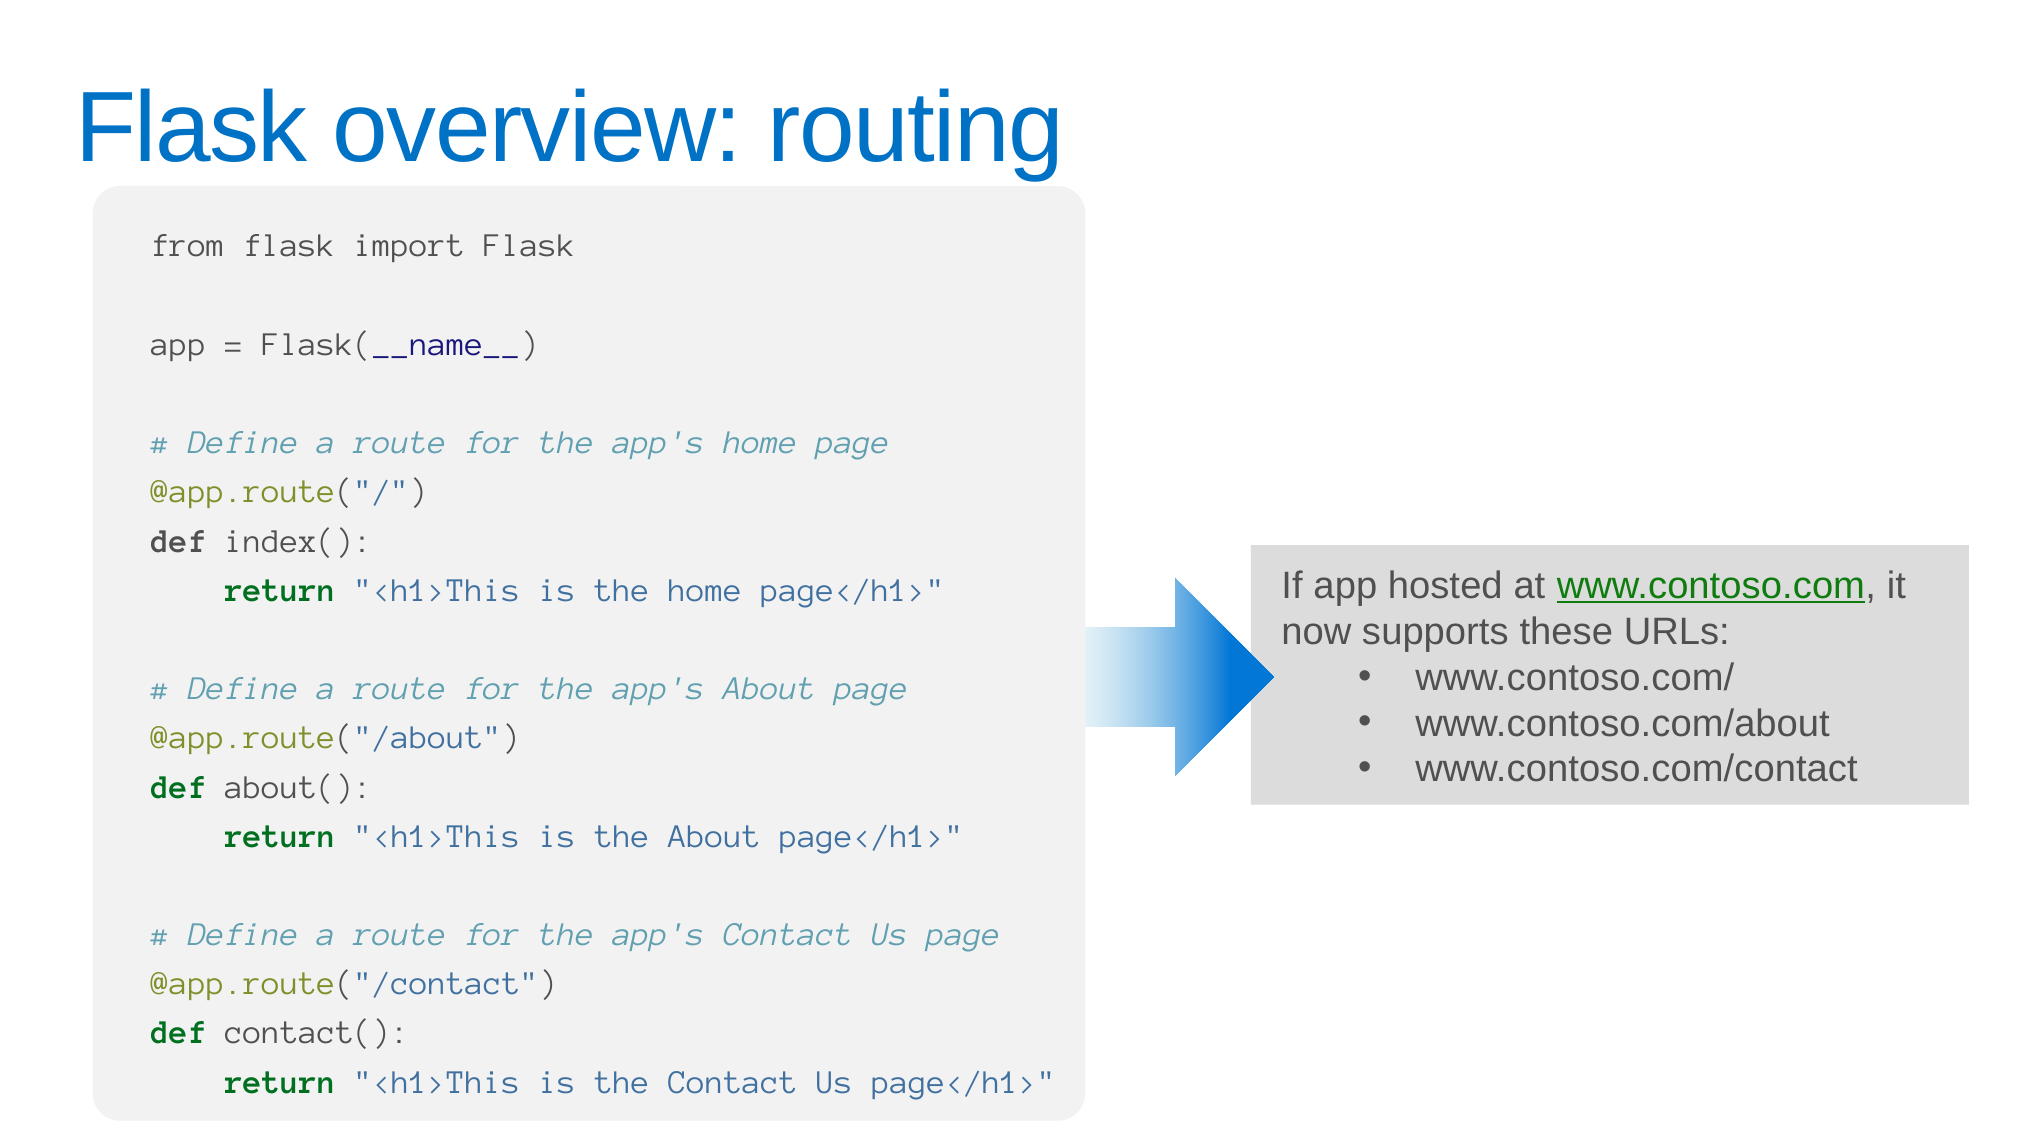

# Flask overview: routing

from flask import Flask

app = Flask(__name__)

# Define a route for the app's home page
@app.route("/")
def index():
    return "<h1>This is the home page</h1>"

# Define a route for the app's About page
@app.route("/about")
def about():
    return "<h1>This is the About page</h1>"

# Define a route for the app's Contact Us page
@app.route("/contact")
def contact():
    return "<h1>This is the Contact Us page</h1>"
If app hosted at www.contoso.com, it now supports these URLs:
www.contoso.com/
www.contoso.com/about
www.contoso.com/contact